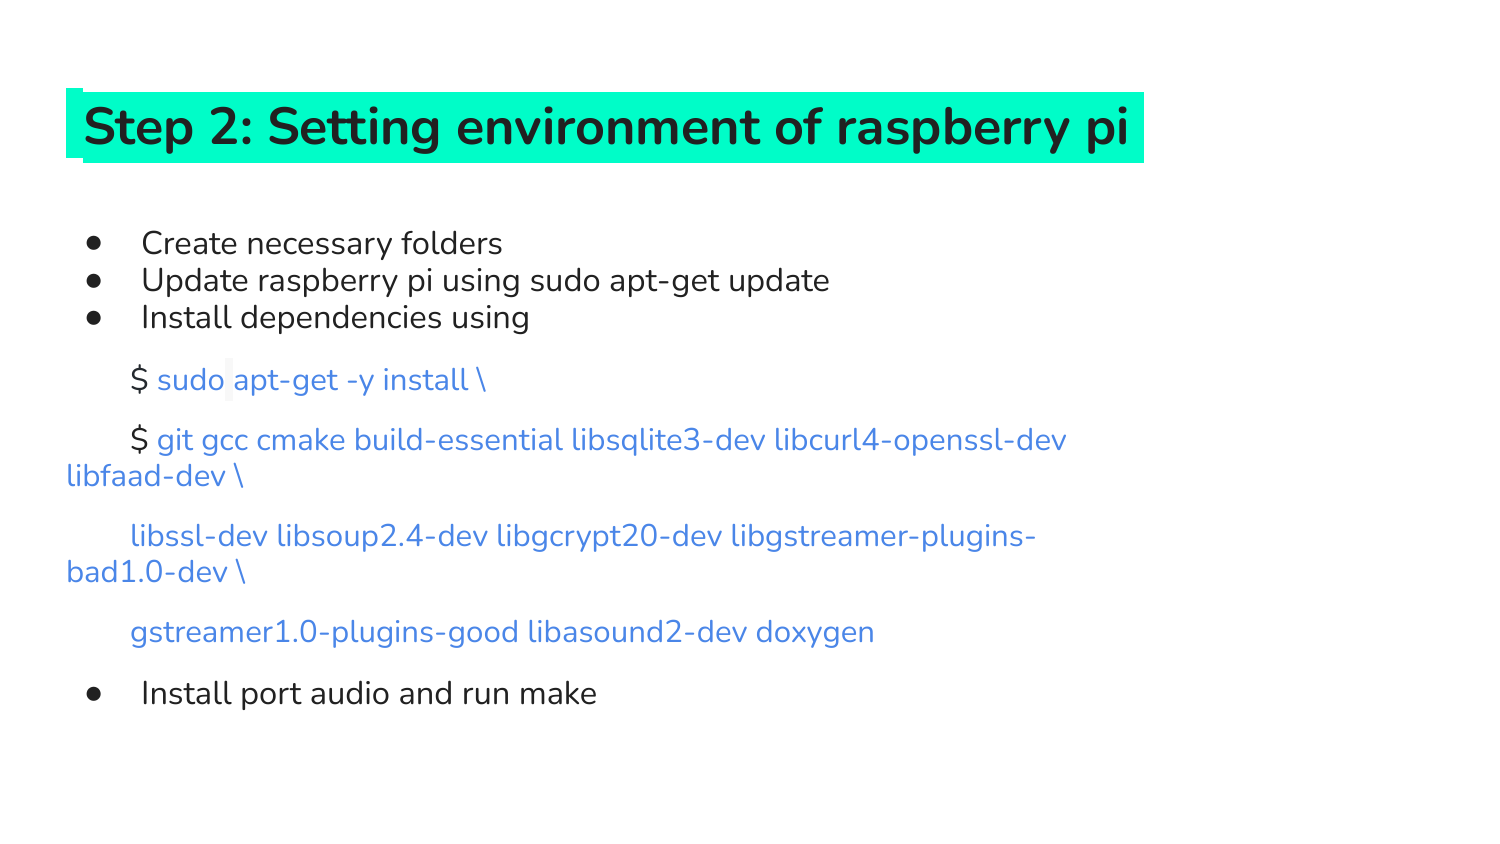

# Step 2: Setting environment of raspberry pi
Create necessary folders
Update raspberry pi using sudo apt-get update
Install dependencies using
        $ sudo apt-get -y install \
        $ git gcc cmake build-essential libsqlite3-dev libcurl4-openssl-dev libfaad-dev \
        libssl-dev libsoup2.4-dev libgcrypt20-dev libgstreamer-plugins-bad1.0-dev \
        gstreamer1.0-plugins-good libasound2-dev doxygen
Install port audio and run make